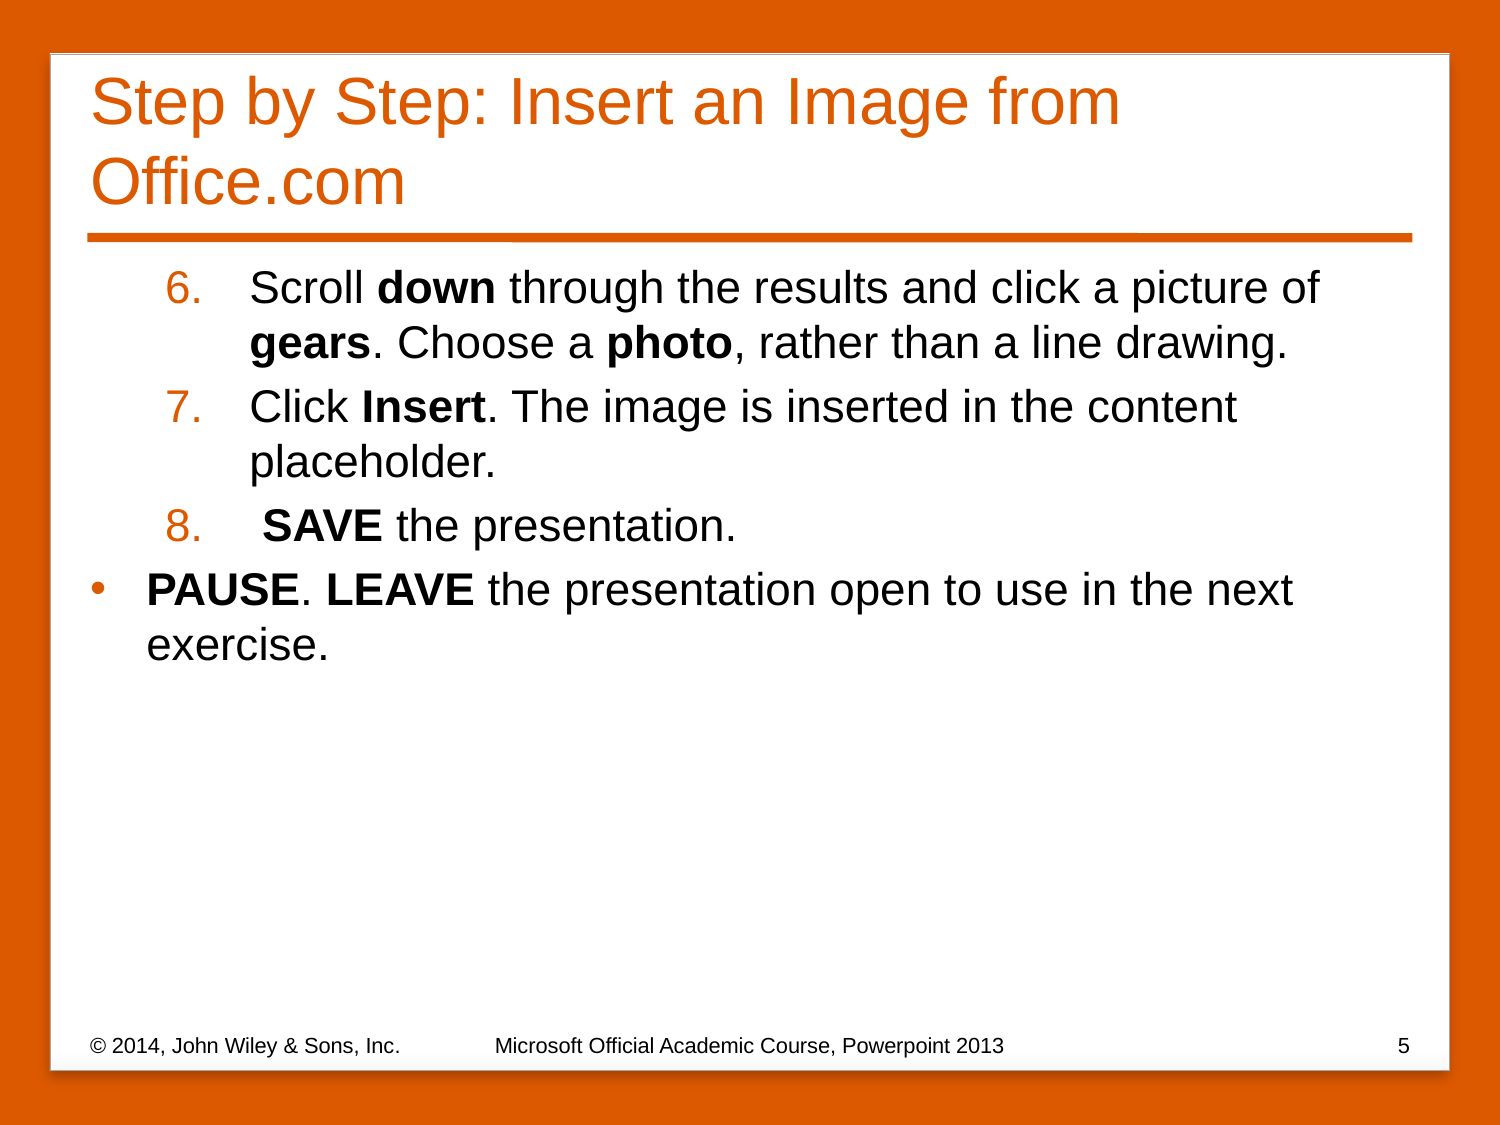

# Step by Step: Insert an Image from Office.com
Scroll down through the results and click a picture of gears. Choose a photo, rather than a line drawing.
Click Insert. The image is inserted in the content placeholder.
 SAVE the presentation.
PAUSE. LEAVE the presentation open to use in the next exercise.
© 2014, John Wiley & Sons, Inc.
Microsoft Official Academic Course, Powerpoint 2013
5